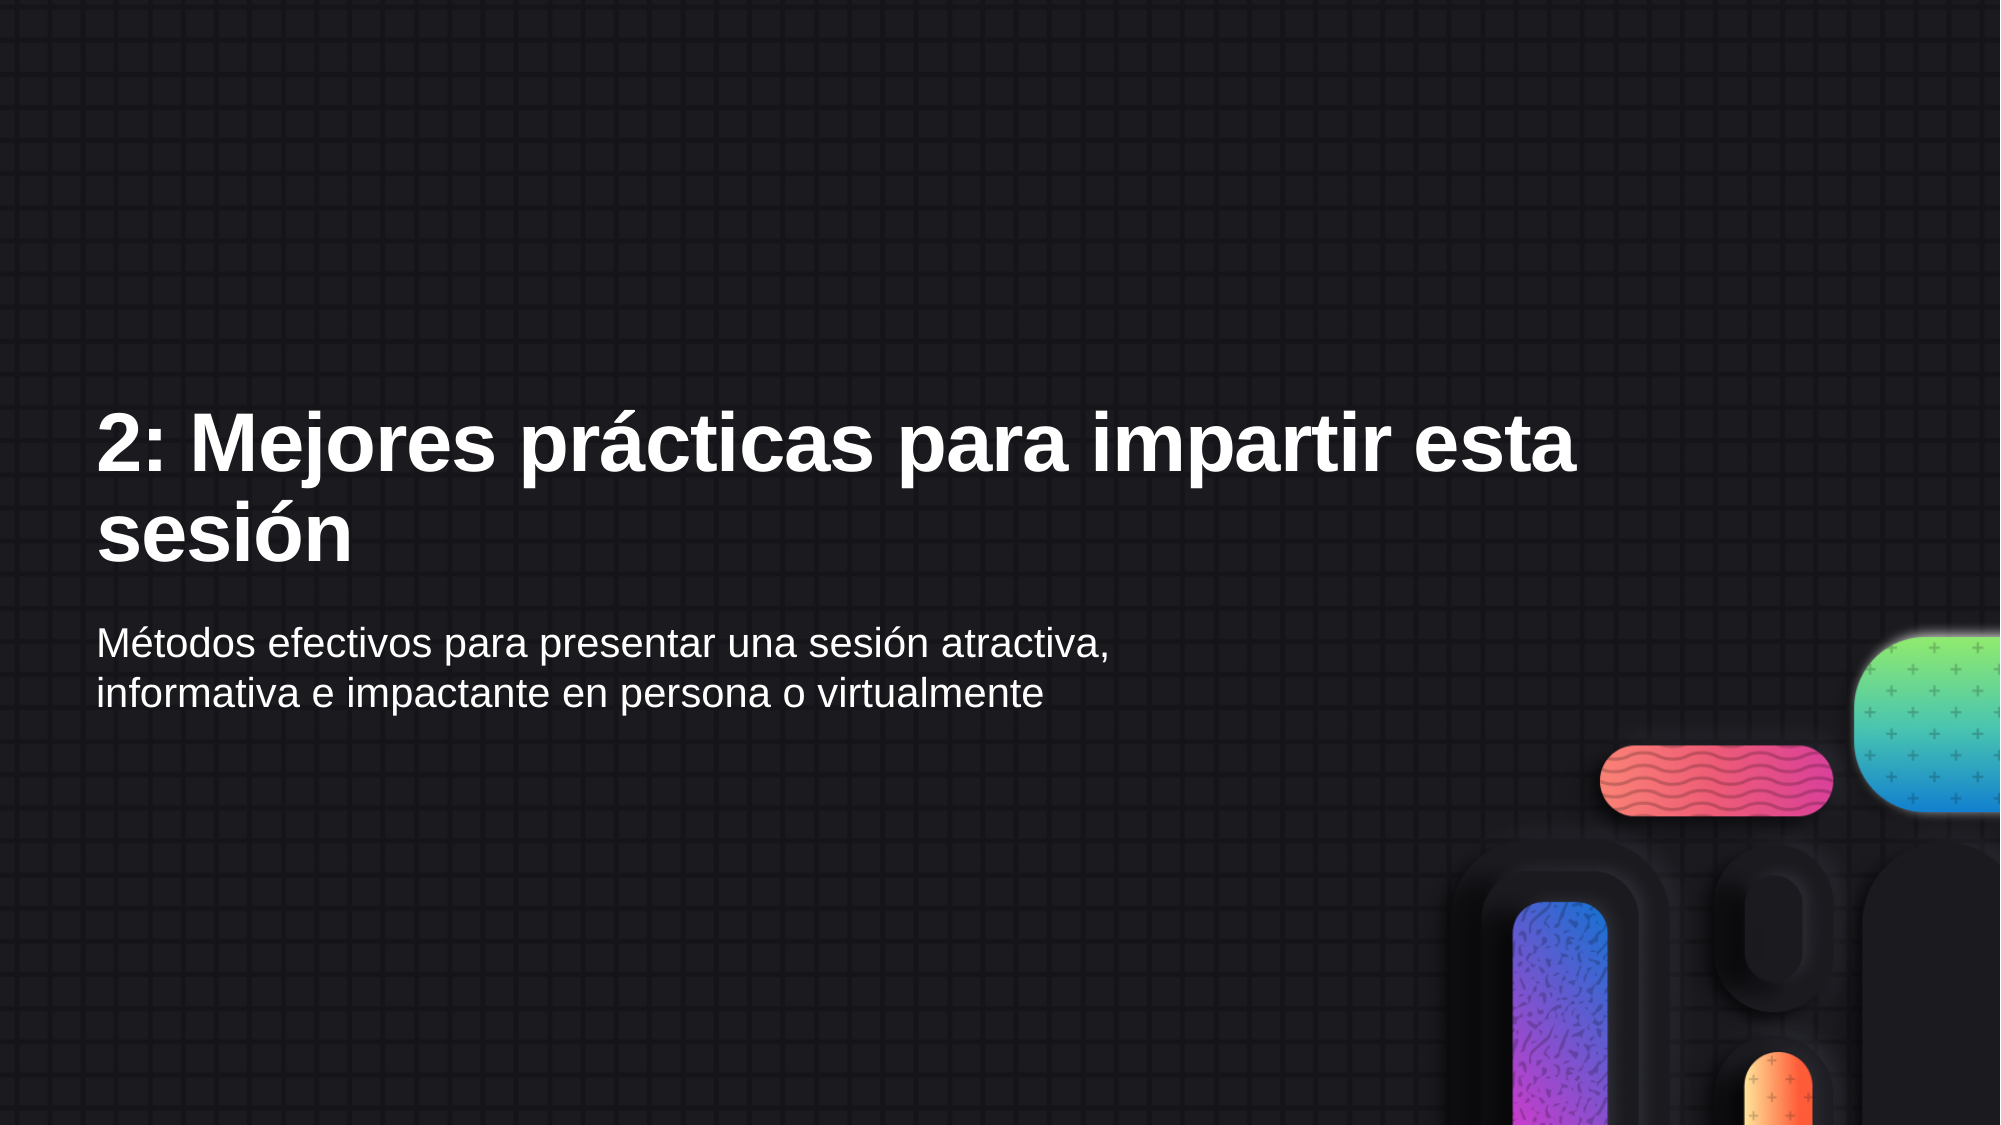

# 2: Mejores prácticas para impartir esta sesión
Métodos efectivos para presentar una sesión atractiva, informativa e impactante en persona o virtualmente